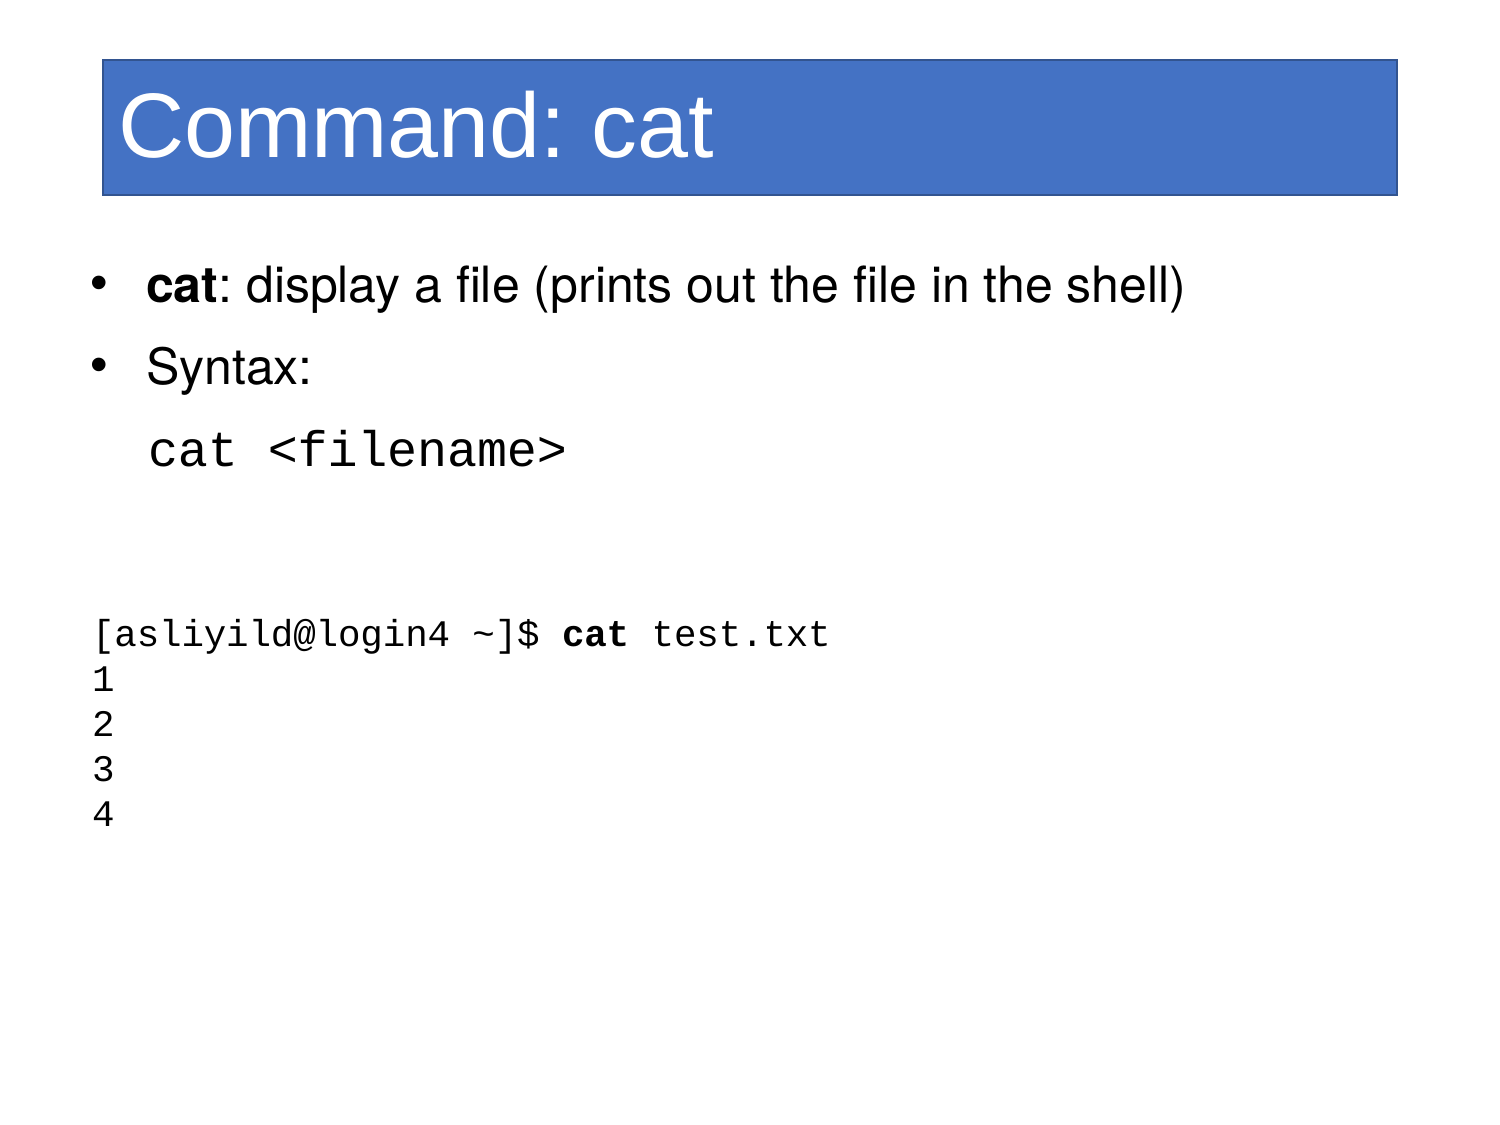

Command: cat
cat: display a file (prints out the file in the shell)
Syntax:
	cat <filename>
[asliyild@login4 ~]$ cat test.txt
1
2
3
4